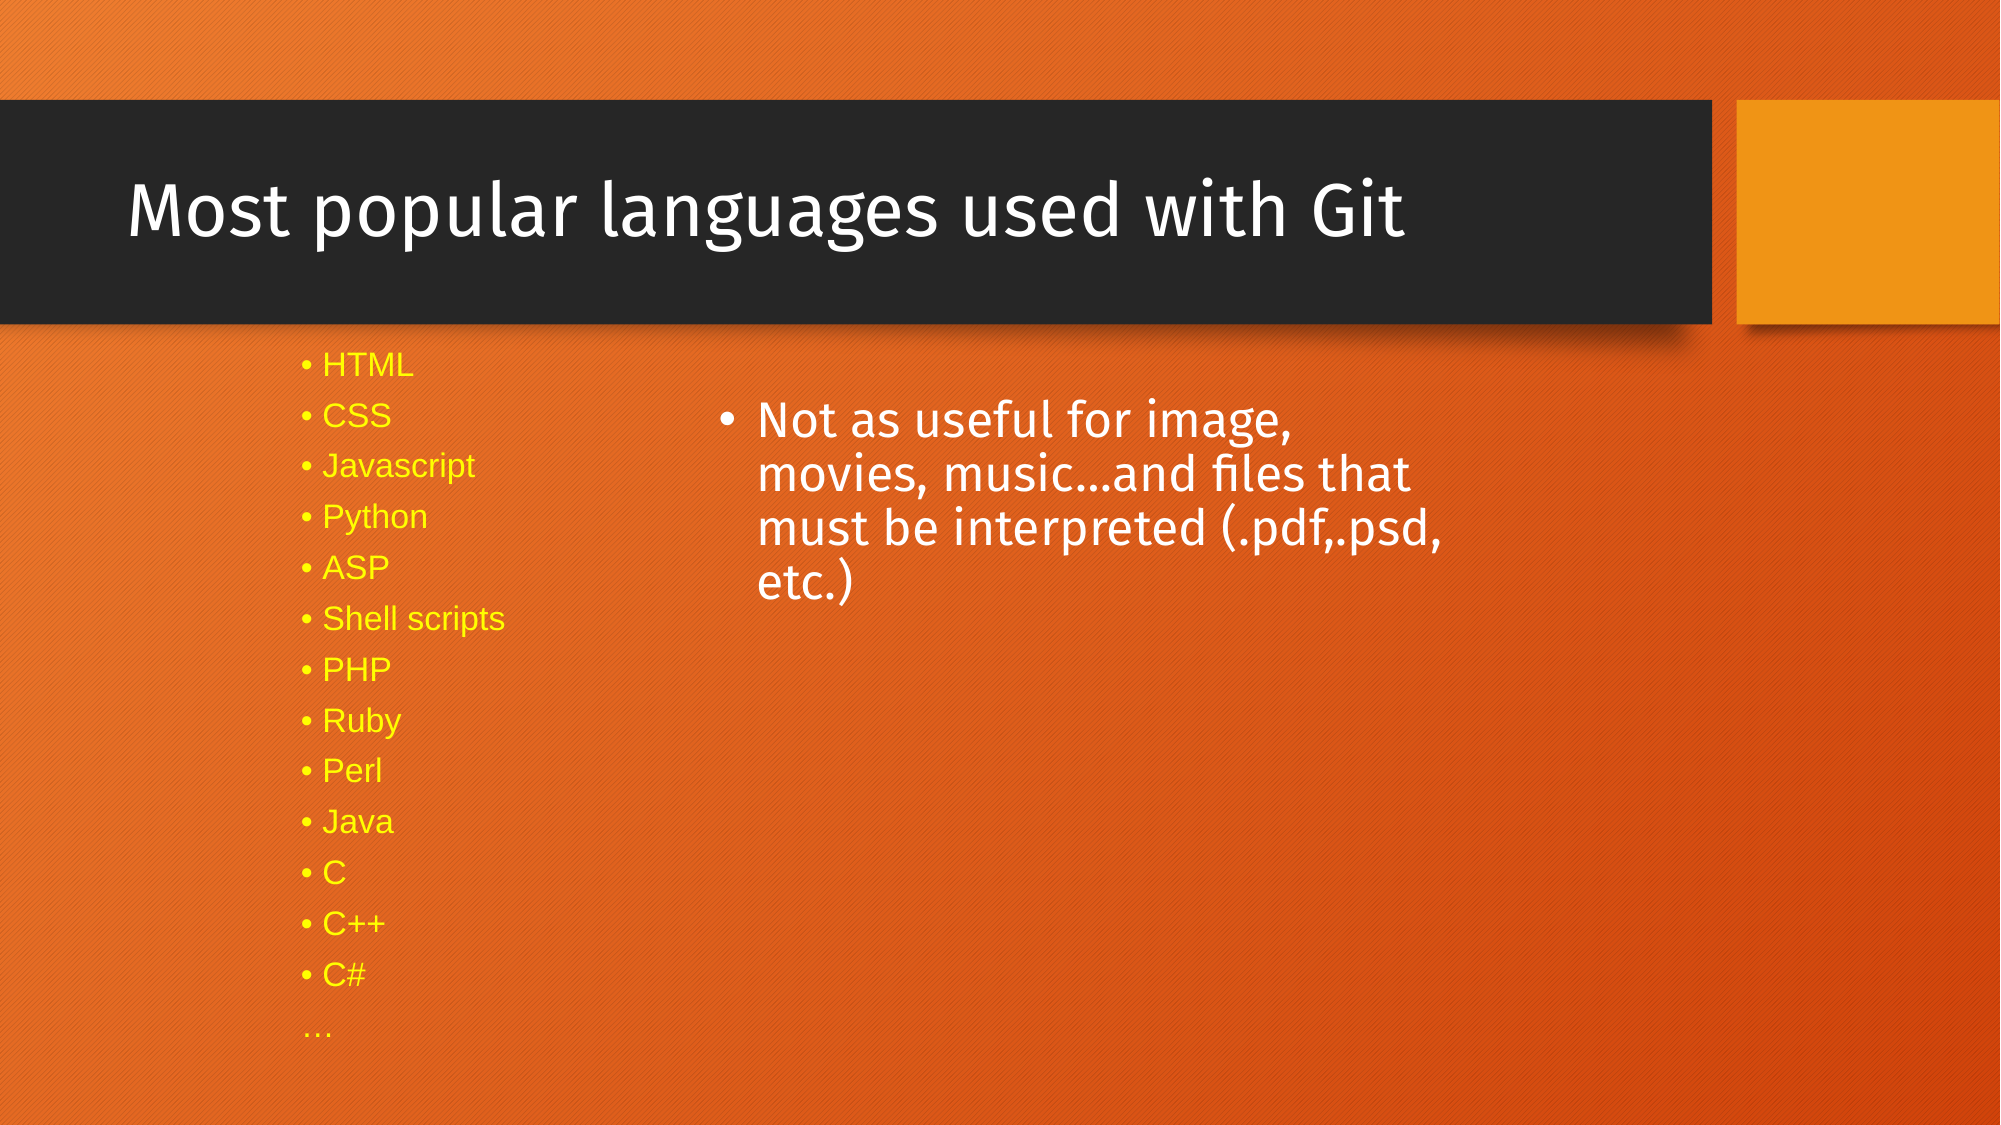

# Most popular languages used with Git
• HTML
• CSS
• Javascript
• Python
• ASP
• Shell scripts
• PHP
• Ruby
• Perl
• Java
• C
• C++
• C#
…
Not as useful for image, movies, music…and files that must be interpreted (.pdf,.psd, etc.)